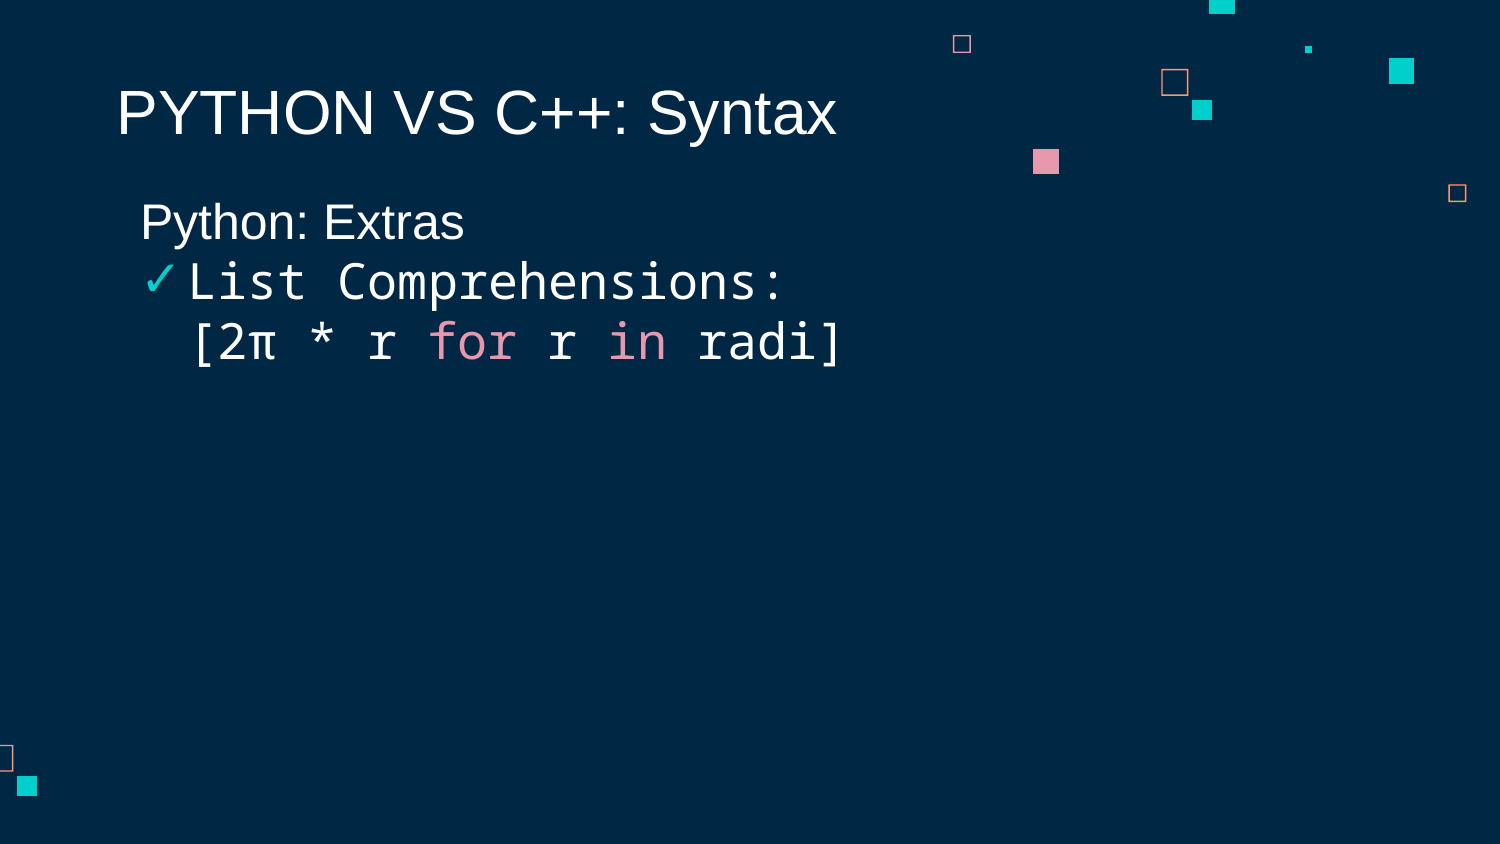

# PYTHON VS C++: Syntax
Python: Extras
List Comprehensions:
[2π * r for r in radi]